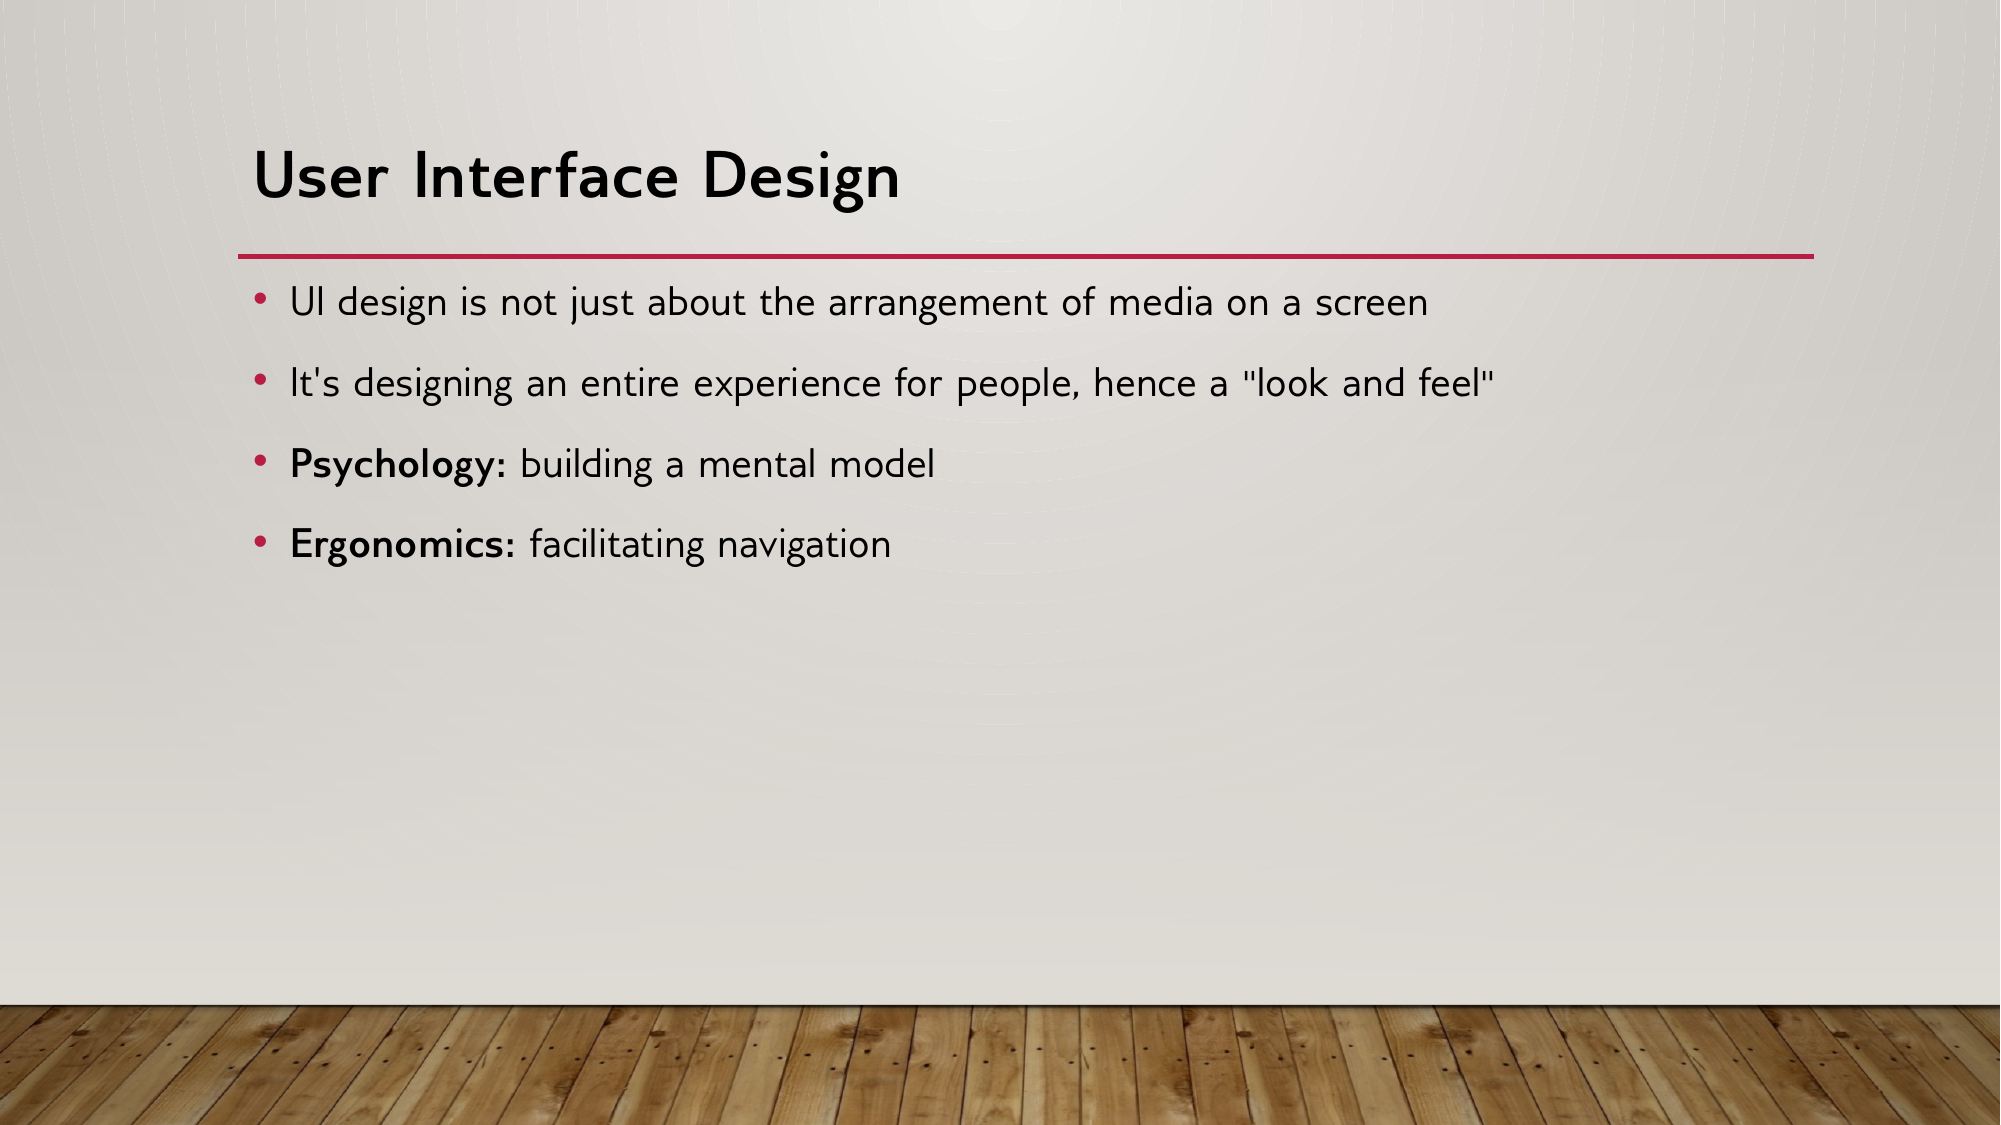

# User Interface Design
UI design is not just about the arrangement of media on a screen
It's designing an entire experience for people, hence a "look and feel"
Psychology: building a mental model
Ergonomics: facilitating navigation